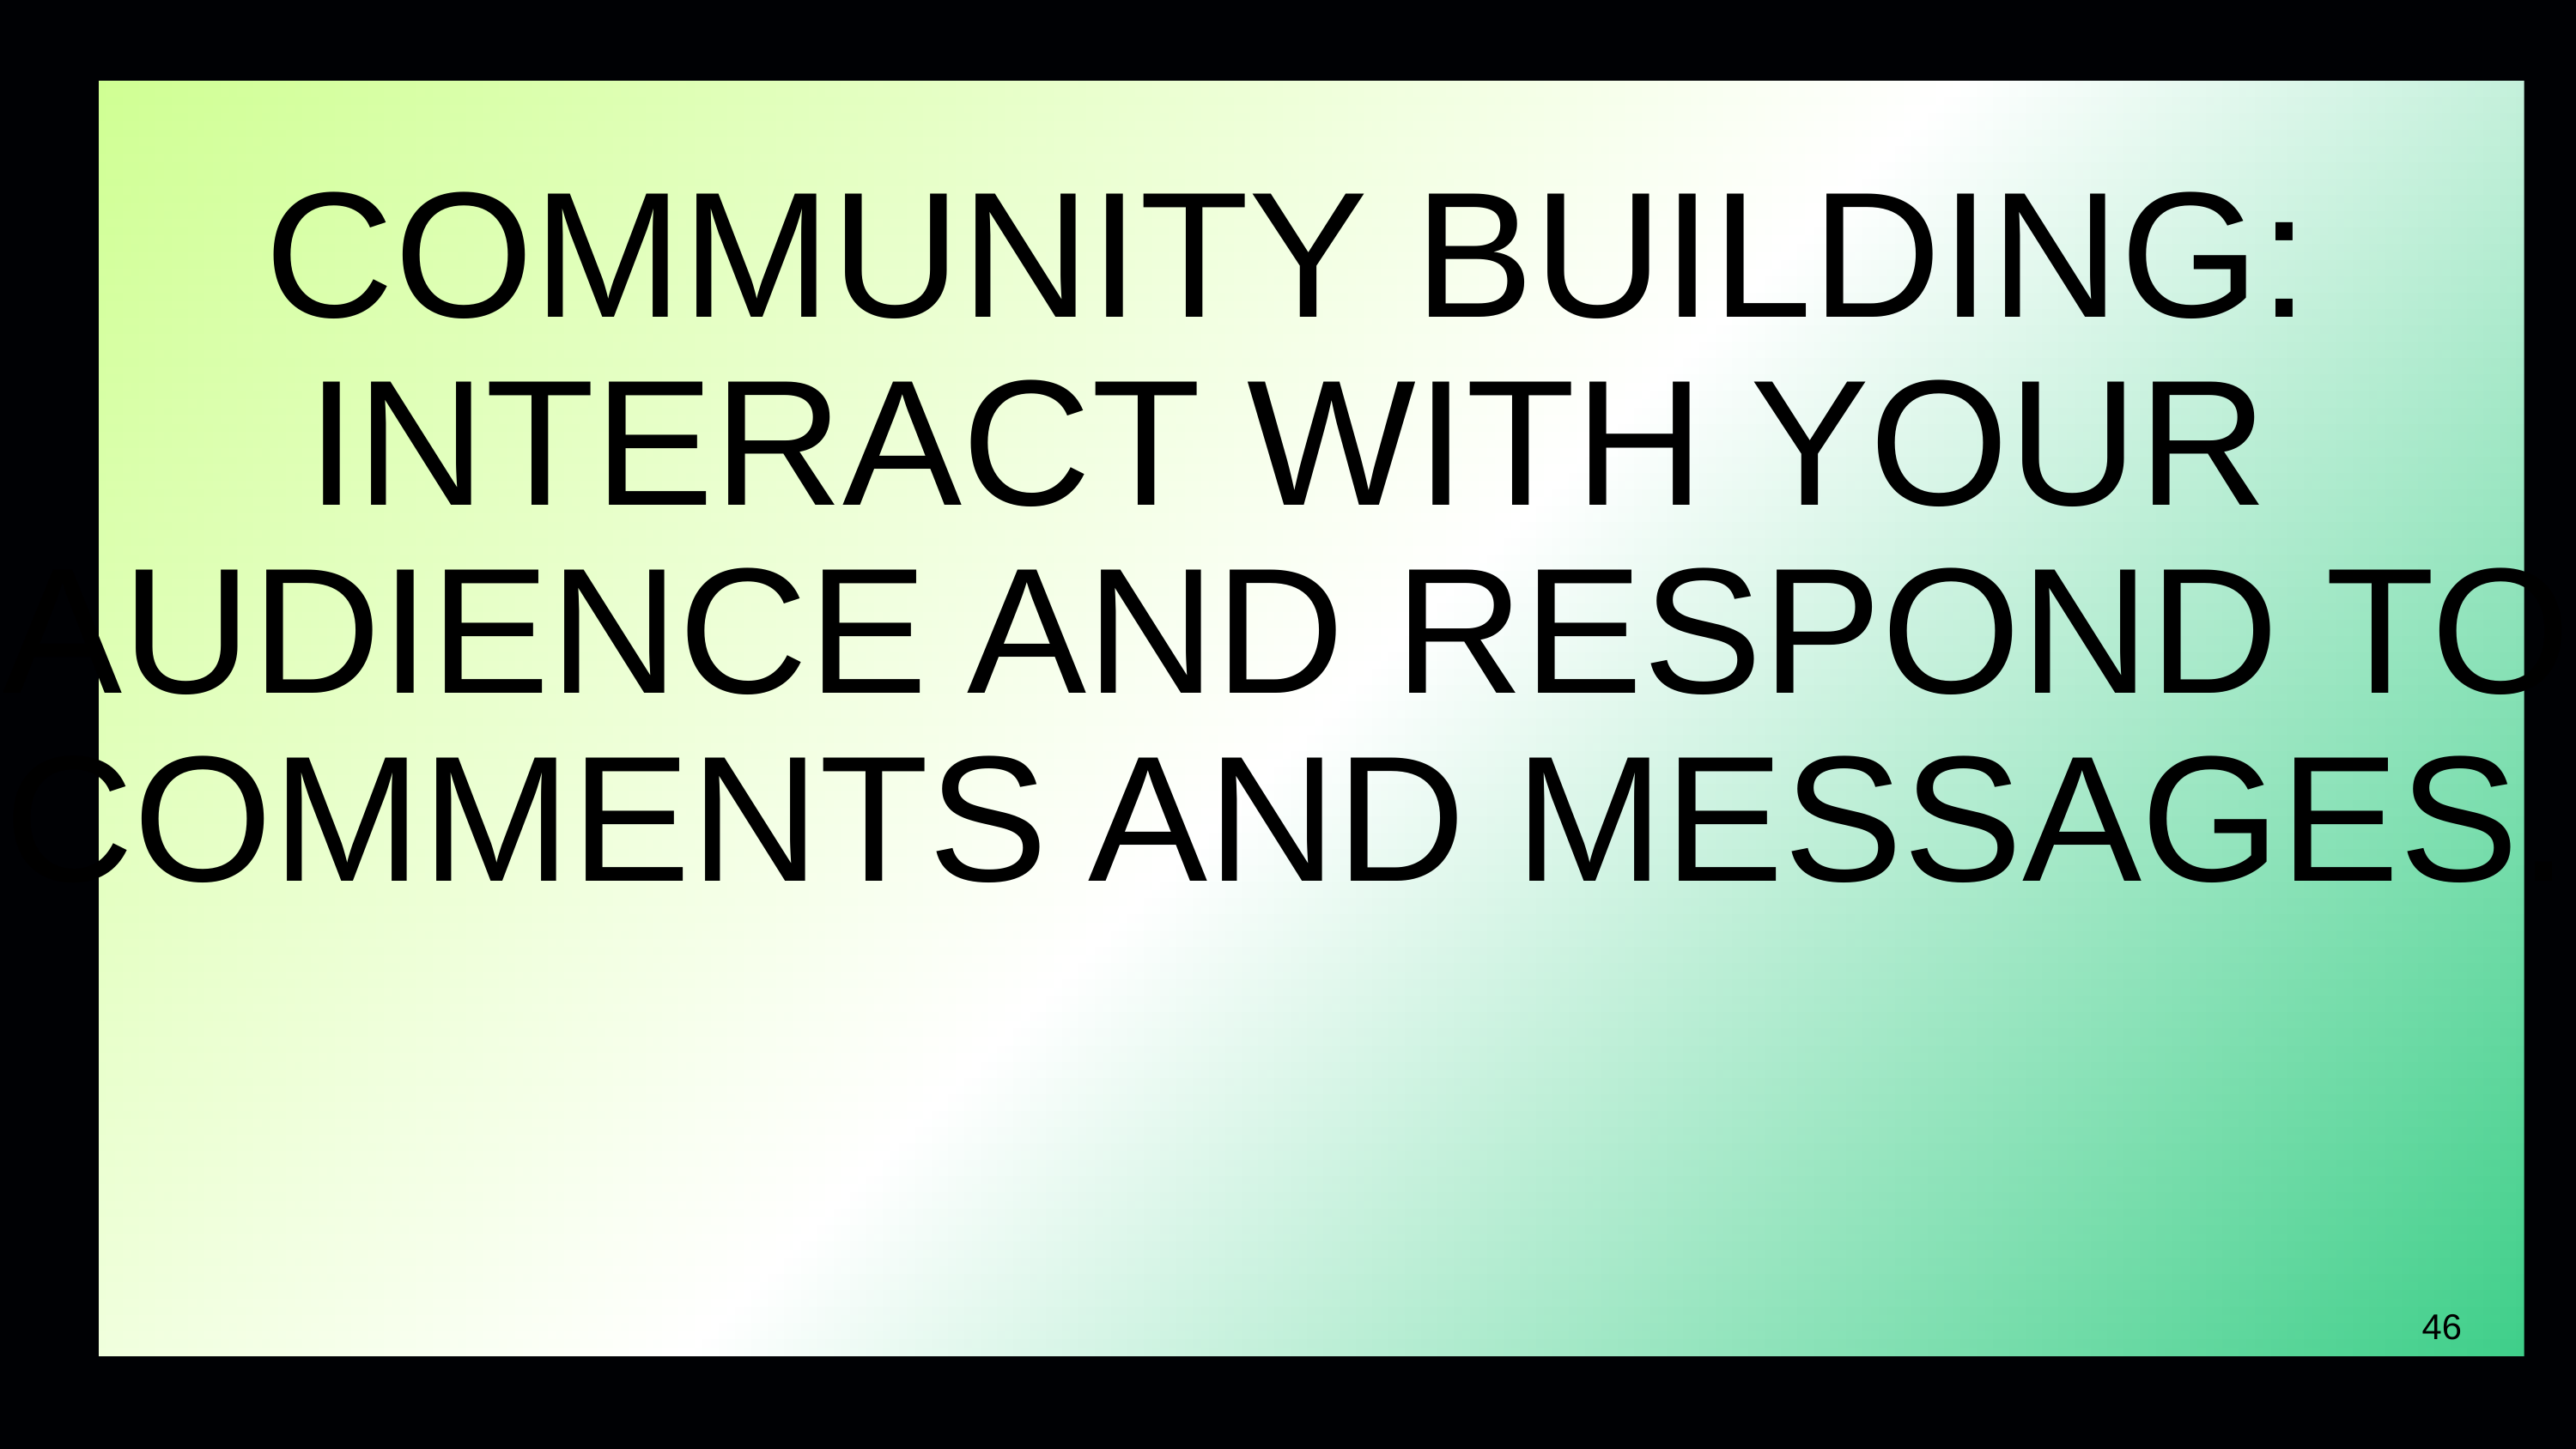

COMMUNITY BUILDING: INTERACT WITH YOUR AUDIENCE AND RESPOND TO COMMENTS AND MESSAGES.

46